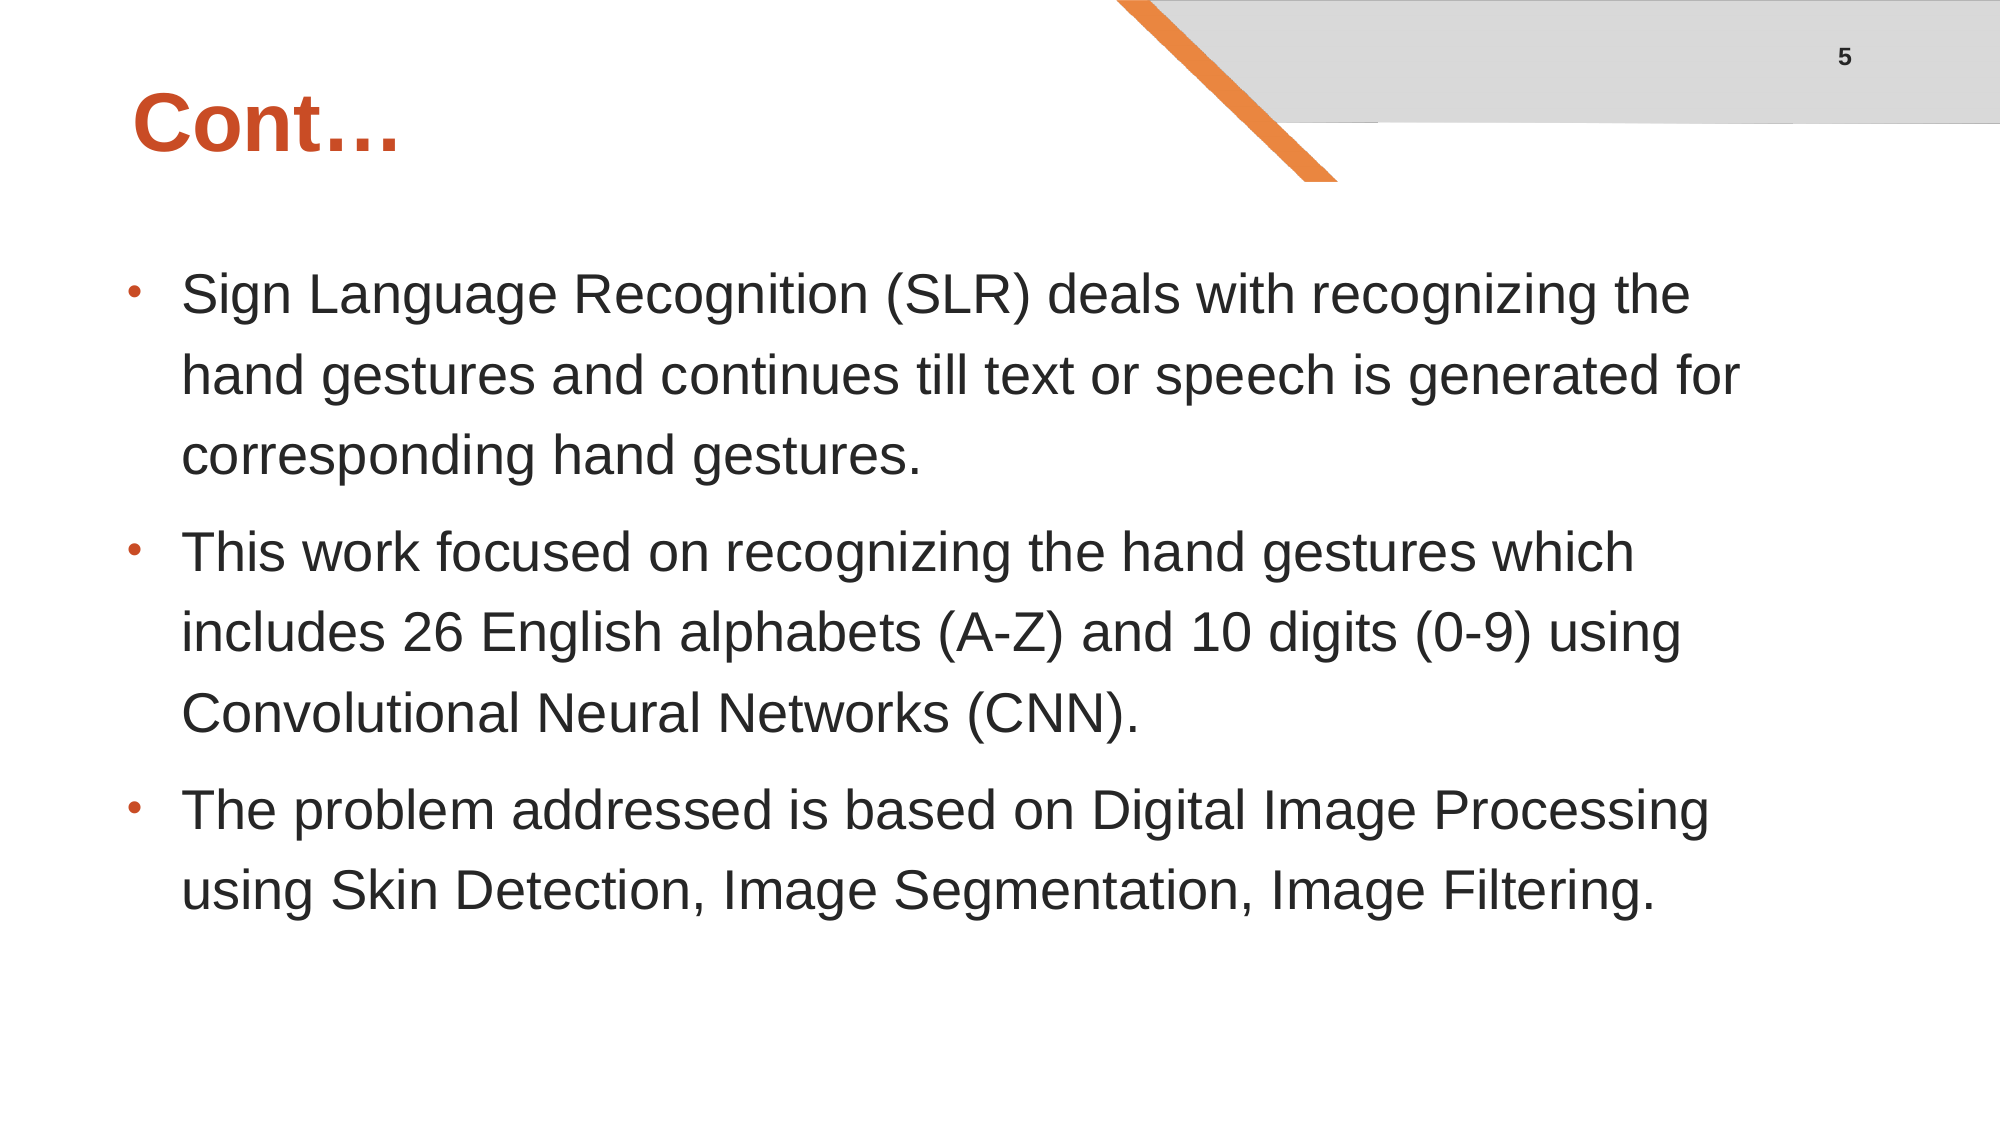

5
# Cont…
Sign Language Recognition (SLR) deals with recognizing the hand gestures and continues till text or speech is generated for corresponding hand gestures.
This work focused on recognizing the hand gestures which includes 26 English alphabets (A-Z) and 10 digits (0-9) using Convolutional Neural Networks (CNN).
The problem addressed is based on Digital Image Processing using Skin Detection, Image Segmentation, Image Filtering.